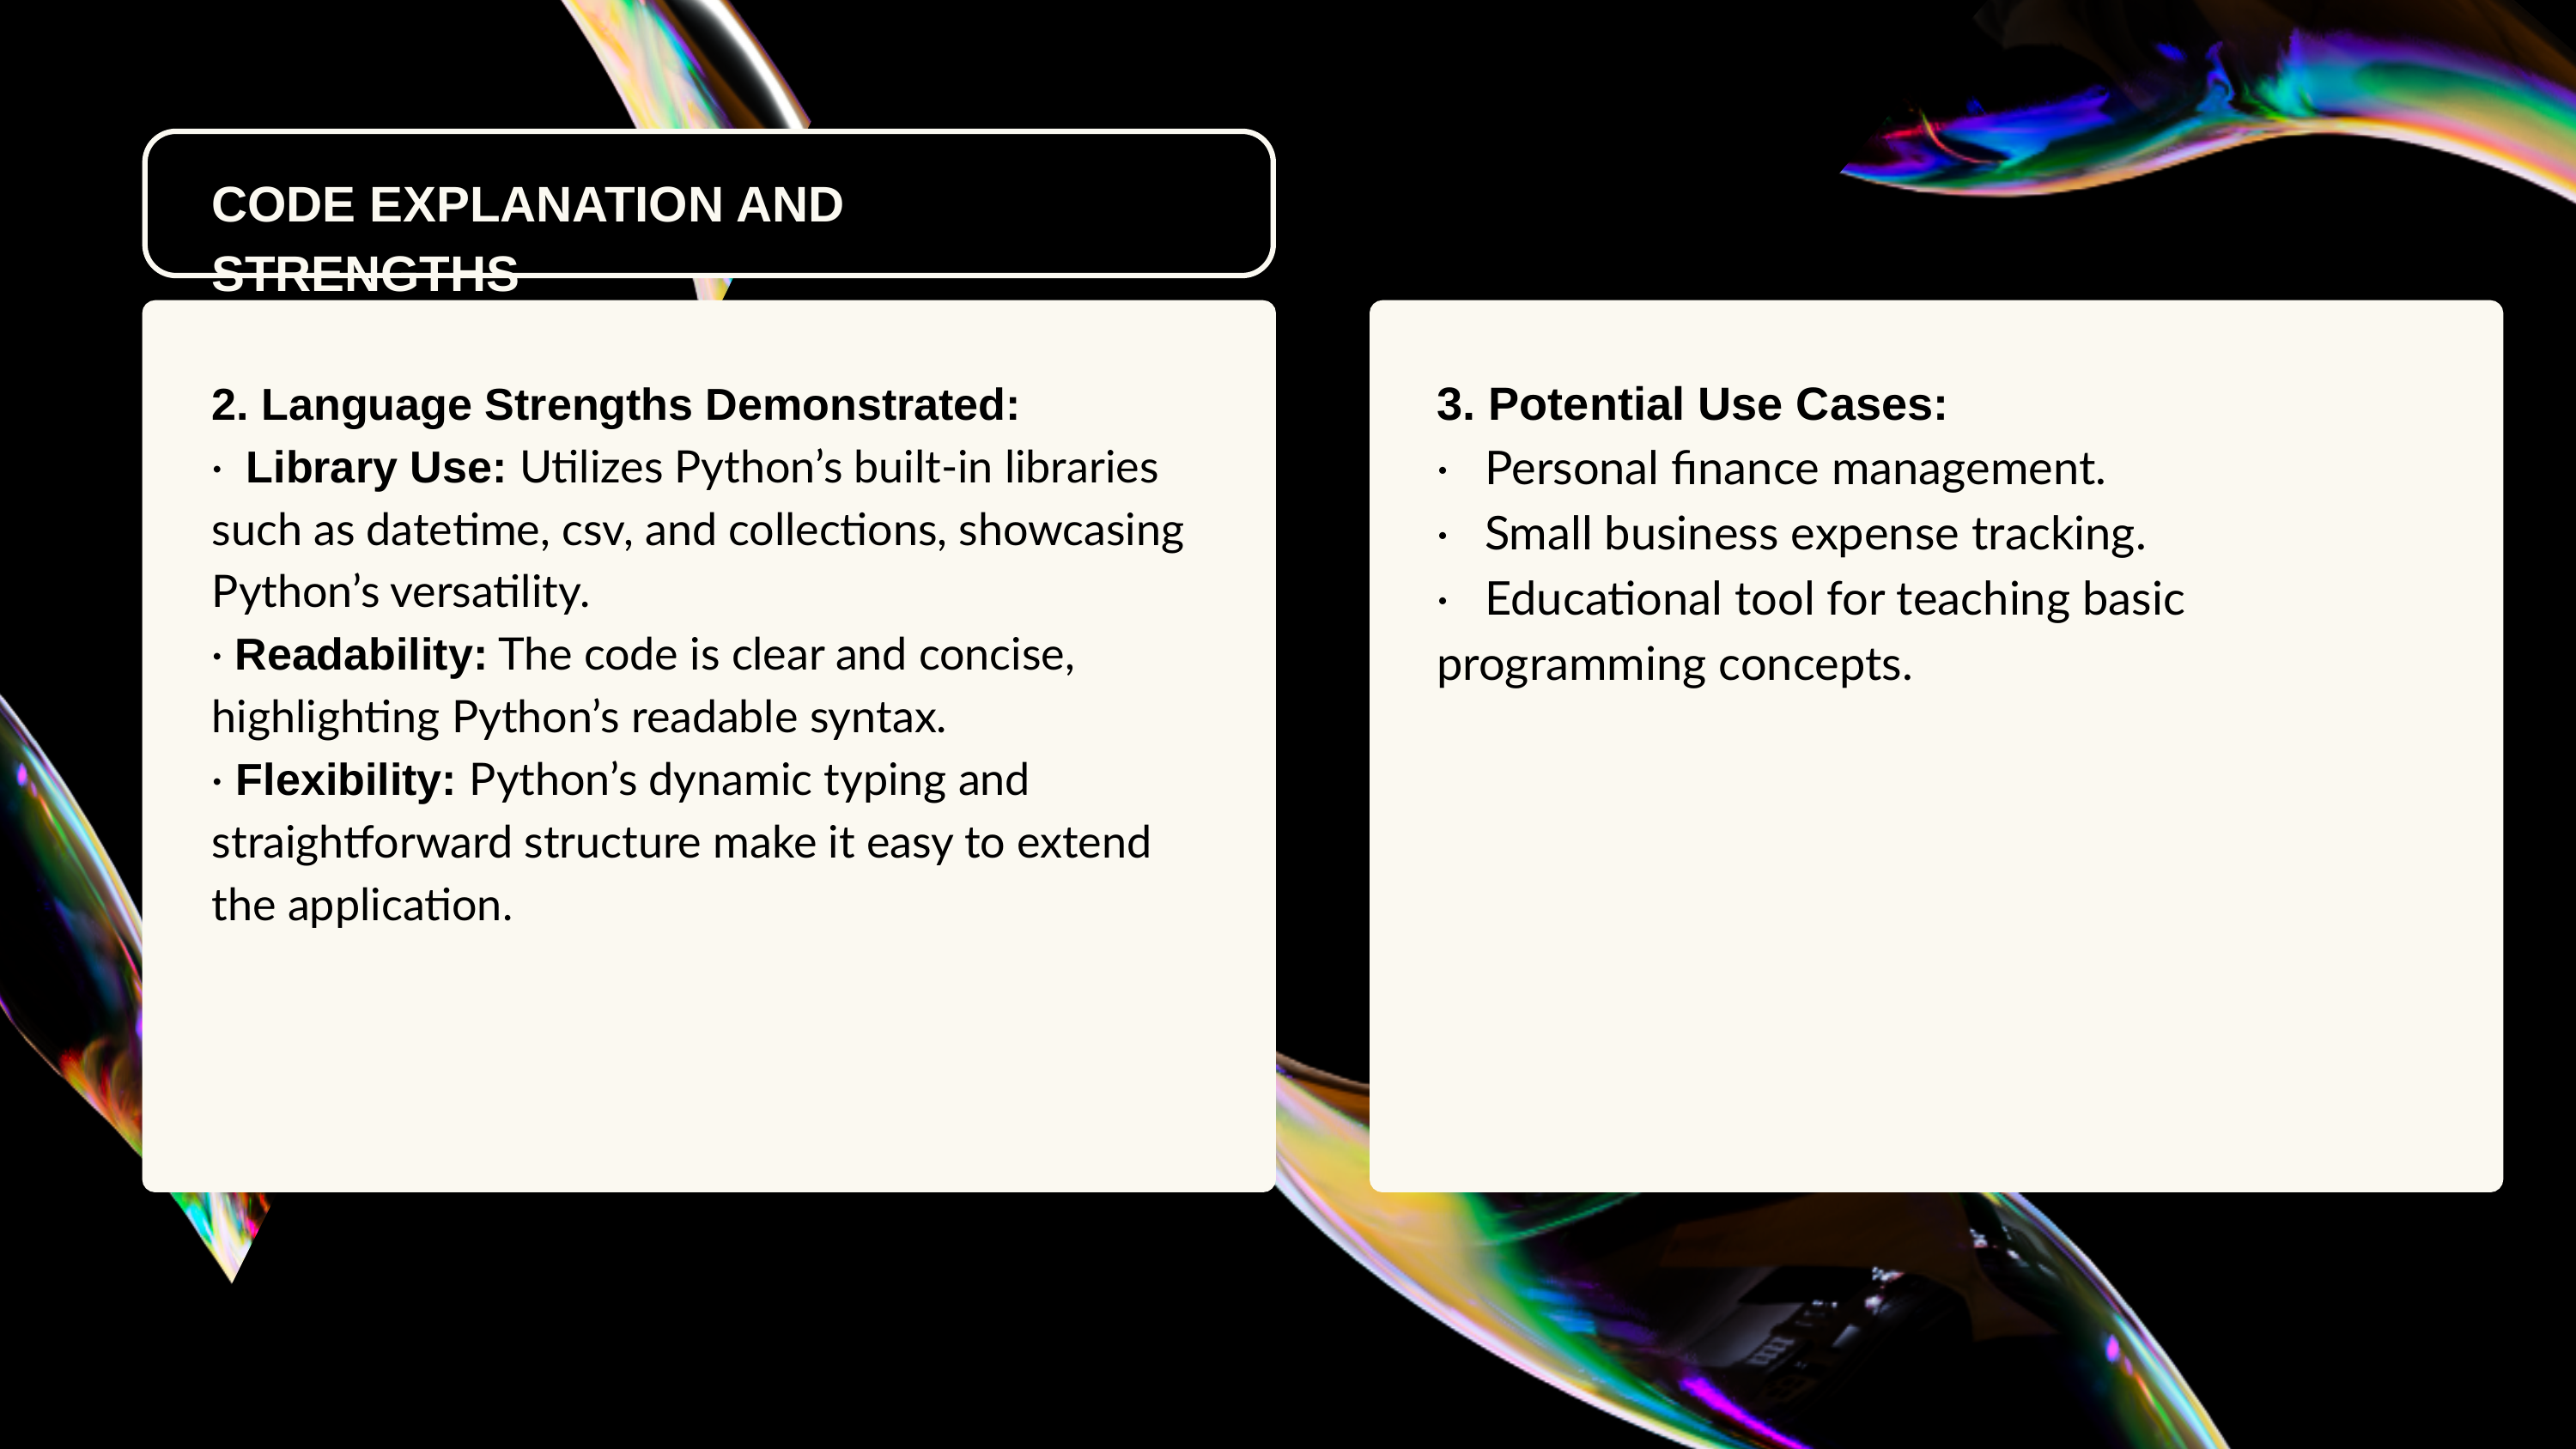

CODE EXPLANATION AND STRENGTHS

3. Potential Use Cases:
·   Personal finance management.
·   Small business expense tracking.
·   Educational tool for teaching basic programming concepts.

2. Language Strengths Demonstrated:
·  Library Use: Utilizes Python’s built-in libraries such as datetime, csv, and collections, showcasing Python’s versatility.
· Readability: The code is clear and concise, highlighting Python’s readable syntax.
· Flexibility: Python’s dynamic typing and straightforward structure make it easy to extend the application.